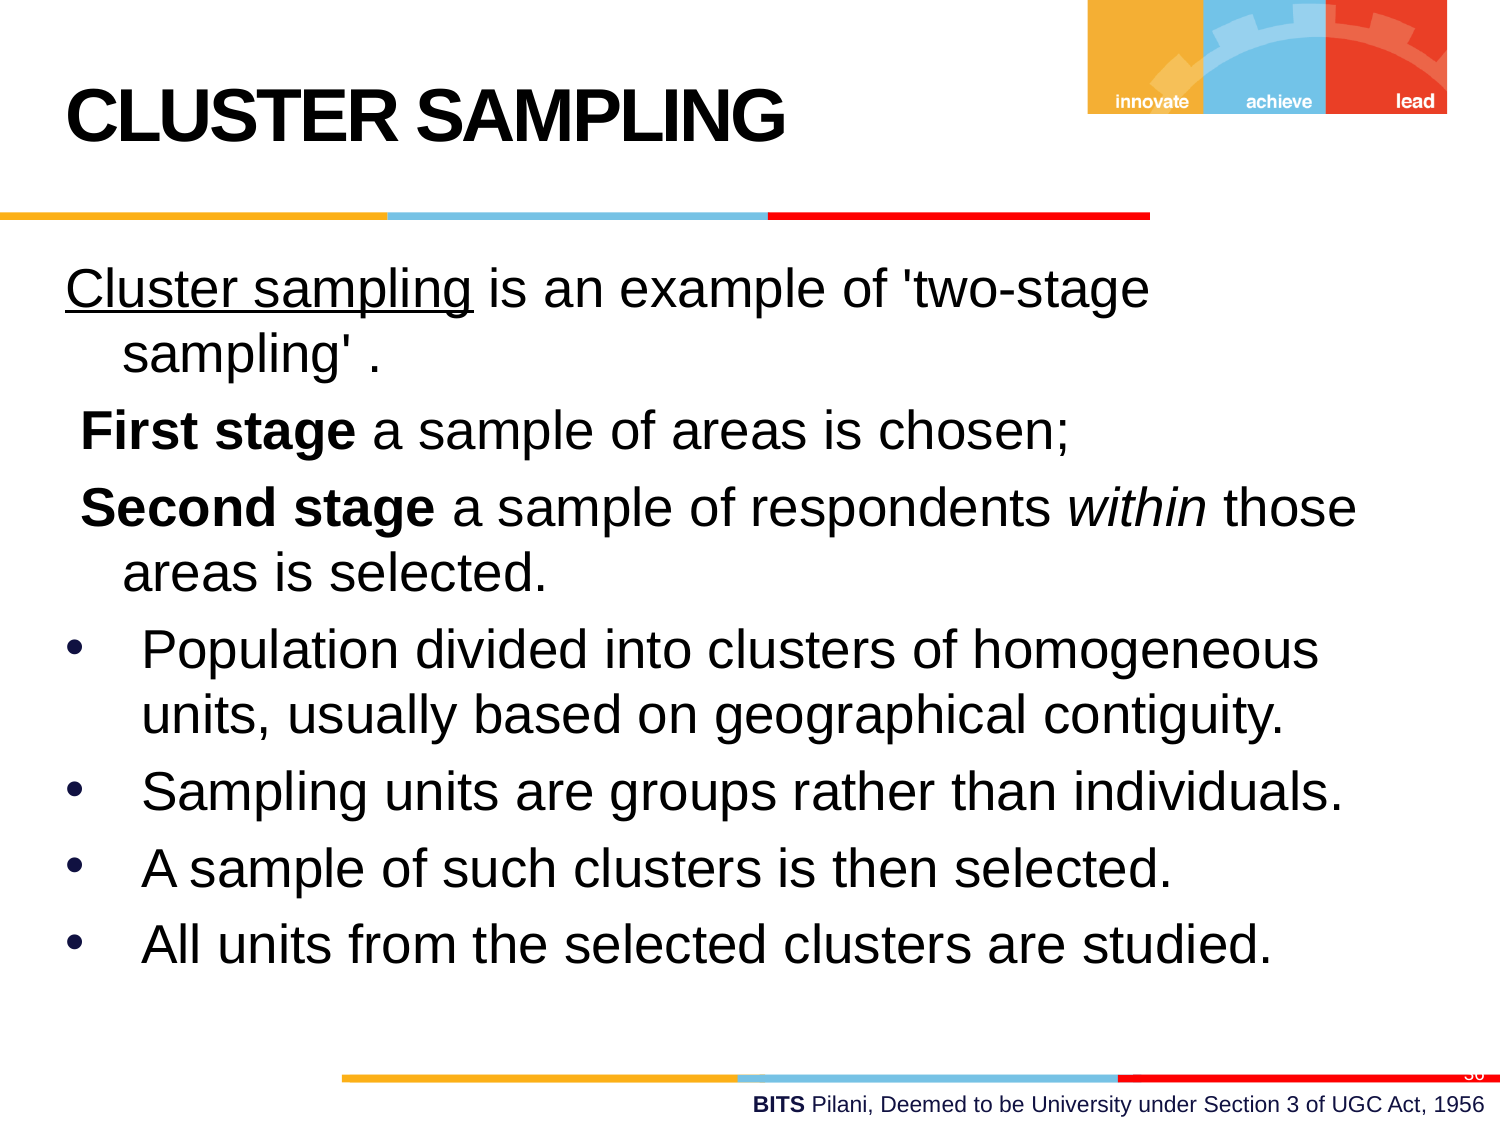

CLUSTER SAMPLING
Cluster sampling is an example of 'two-stage sampling' .
 First stage a sample of areas is chosen;
 Second stage a sample of respondents within those areas is selected.
Population divided into clusters of homogeneous units, usually based on geographical contiguity.
Sampling units are groups rather than individuals.
A sample of such clusters is then selected.
All units from the selected clusters are studied.

36